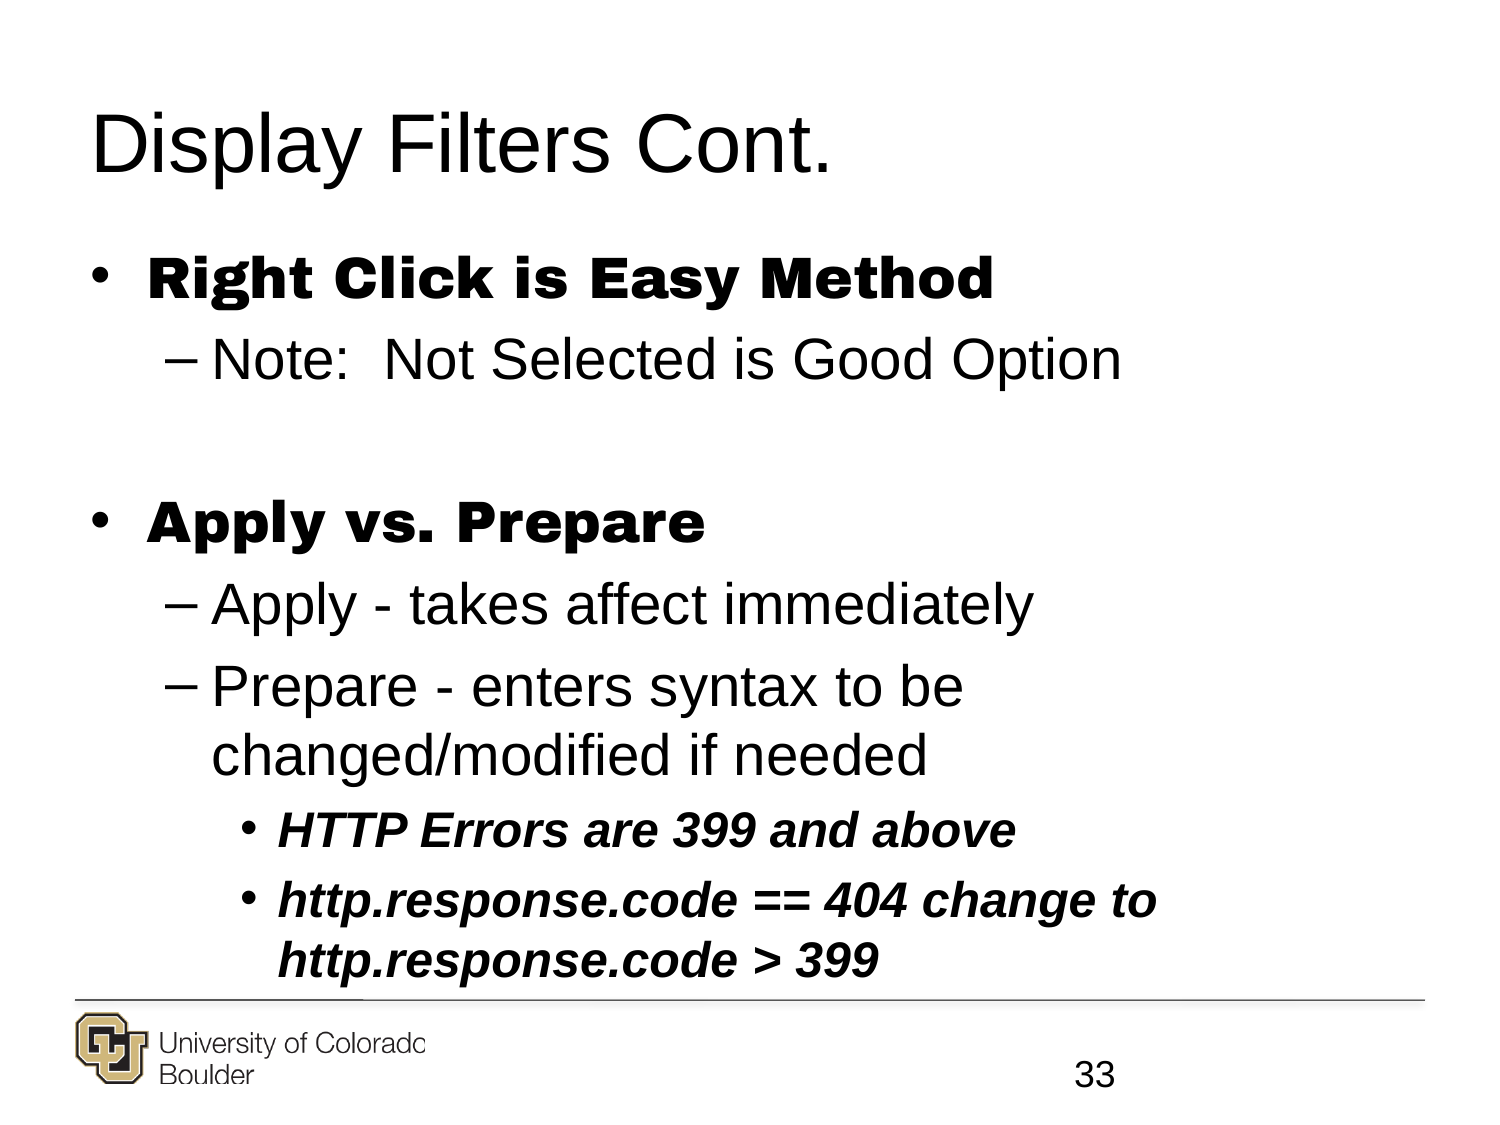

# Display Filters Cont.
Right Click is Easy Method
Note:  Not Selected is Good Option

Apply vs. Prepare
Apply - takes affect immediately
Prepare - enters syntax to be changed/modified if needed
HTTP Errors are 399 and above
http.response.code == 404 change to http.response.code > 399

33